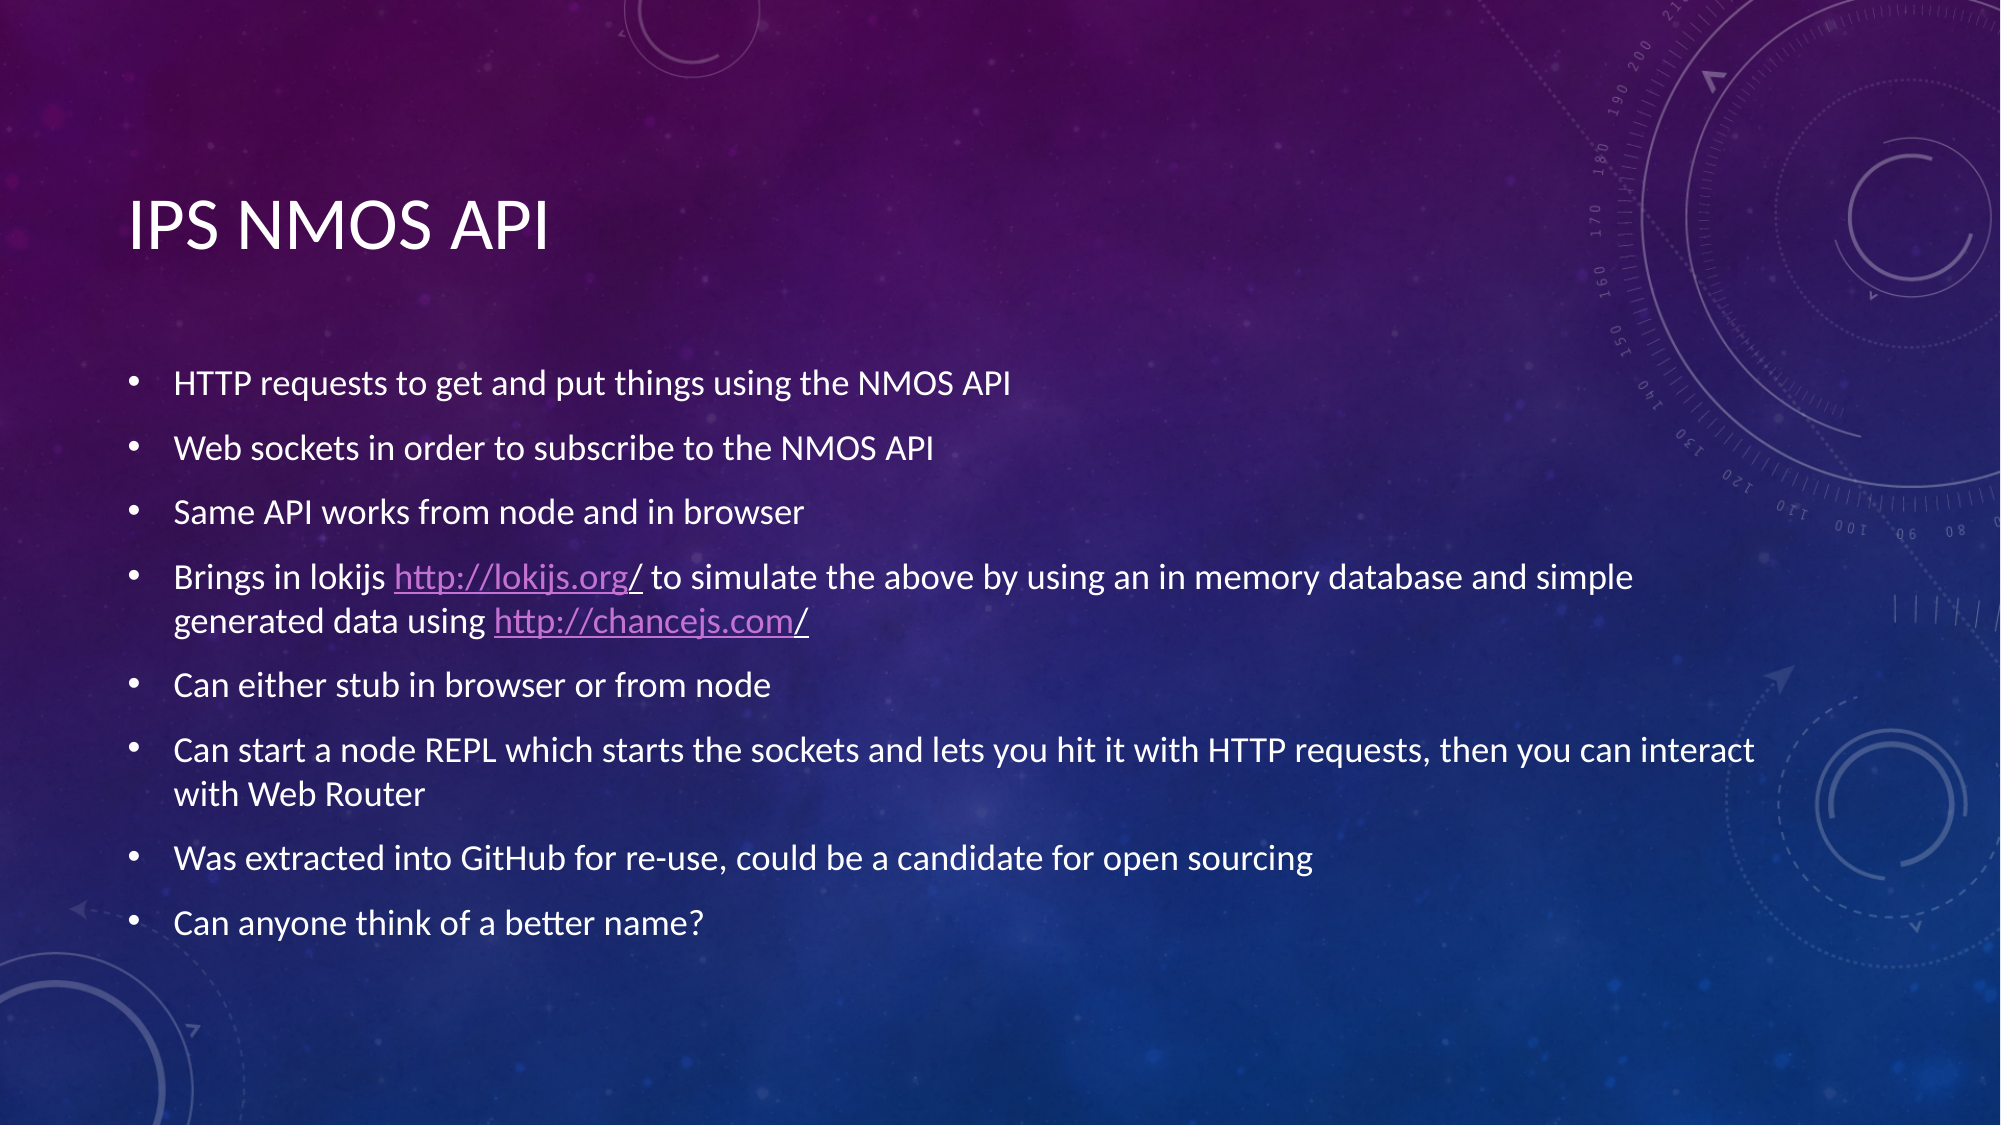

# Ips nmos api
HTTP requests to get and put things using the NMOS API
Web sockets in order to subscribe to the NMOS API
Same API works from node and in browser
Brings in lokijs http://lokijs.org/ to simulate the above by using an in memory database and simple generated data using http://chancejs.com/
Can either stub in browser or from node
Can start a node REPL which starts the sockets and lets you hit it with HTTP requests, then you can interact with Web Router
Was extracted into GitHub for re-use, could be a candidate for open sourcing
Can anyone think of a better name?